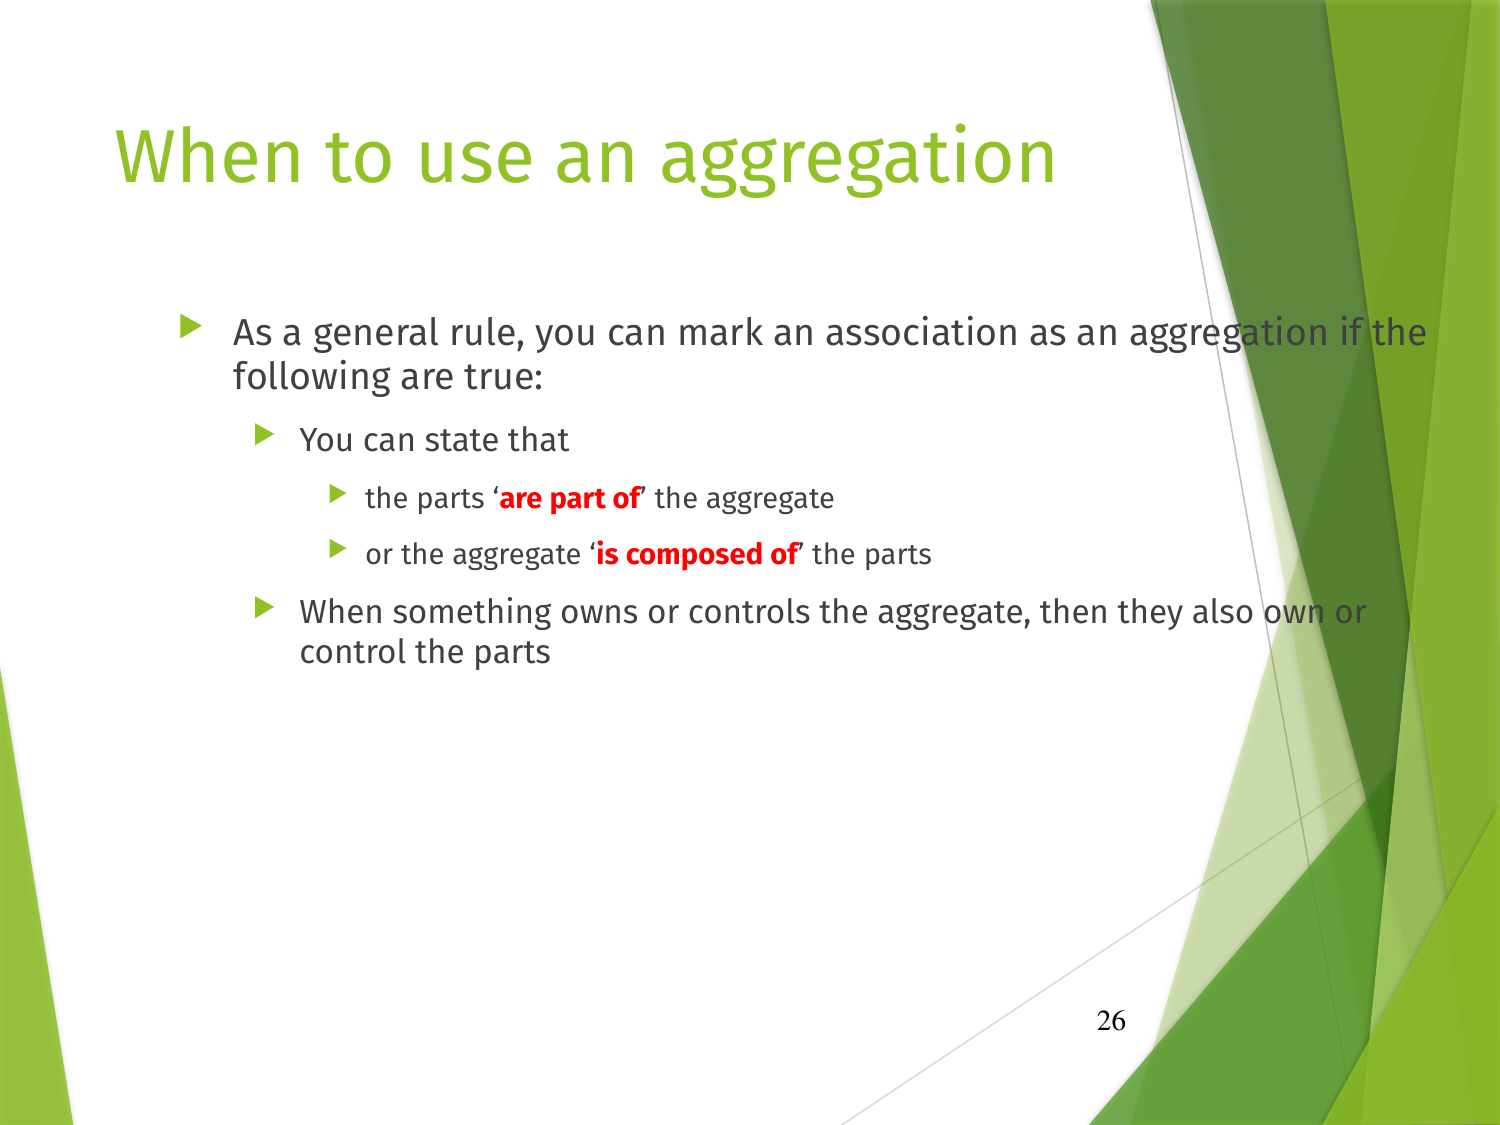

# When to use an aggregation
As a general rule, you can mark an association as an aggregation if the following are true:
You can state that
the parts ‘are part of’ the aggregate
or the aggregate ‘is composed of’ the parts
When something owns or controls the aggregate, then they also own or control the parts
26